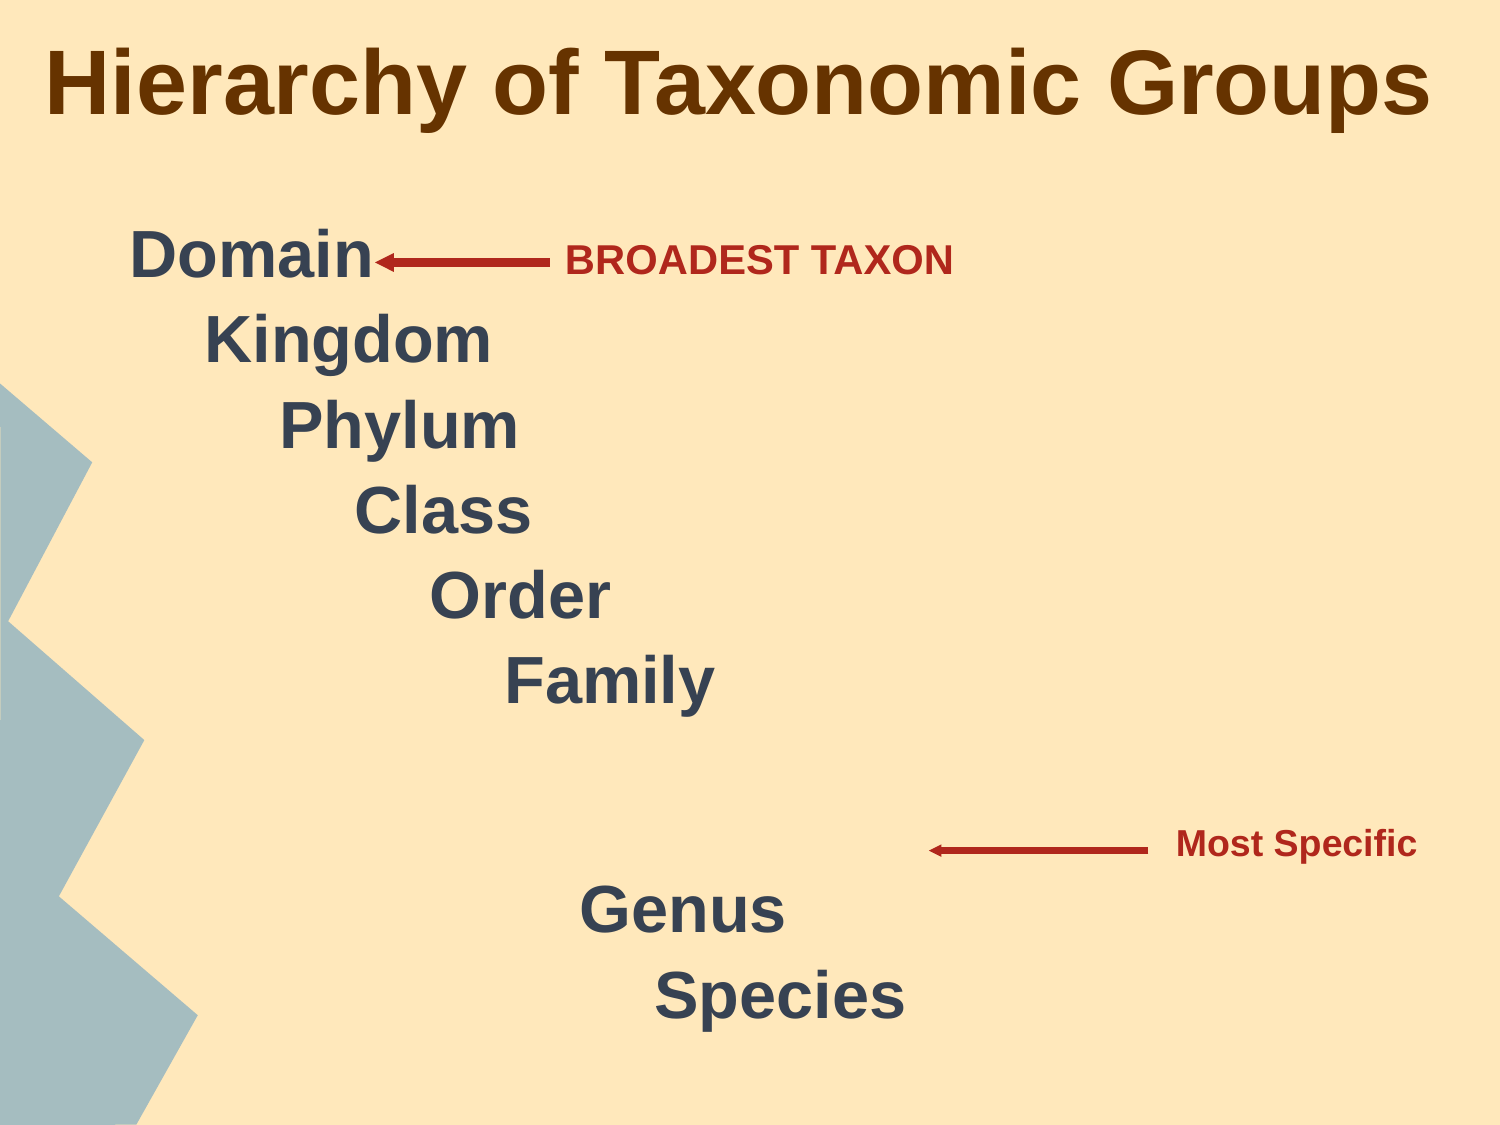

# Hierarchy of Taxonomic Groups
Domain
Kingdom
Phylum
Class
Order
Family
Genus
Species
BROADEST TAXON
Most Specific